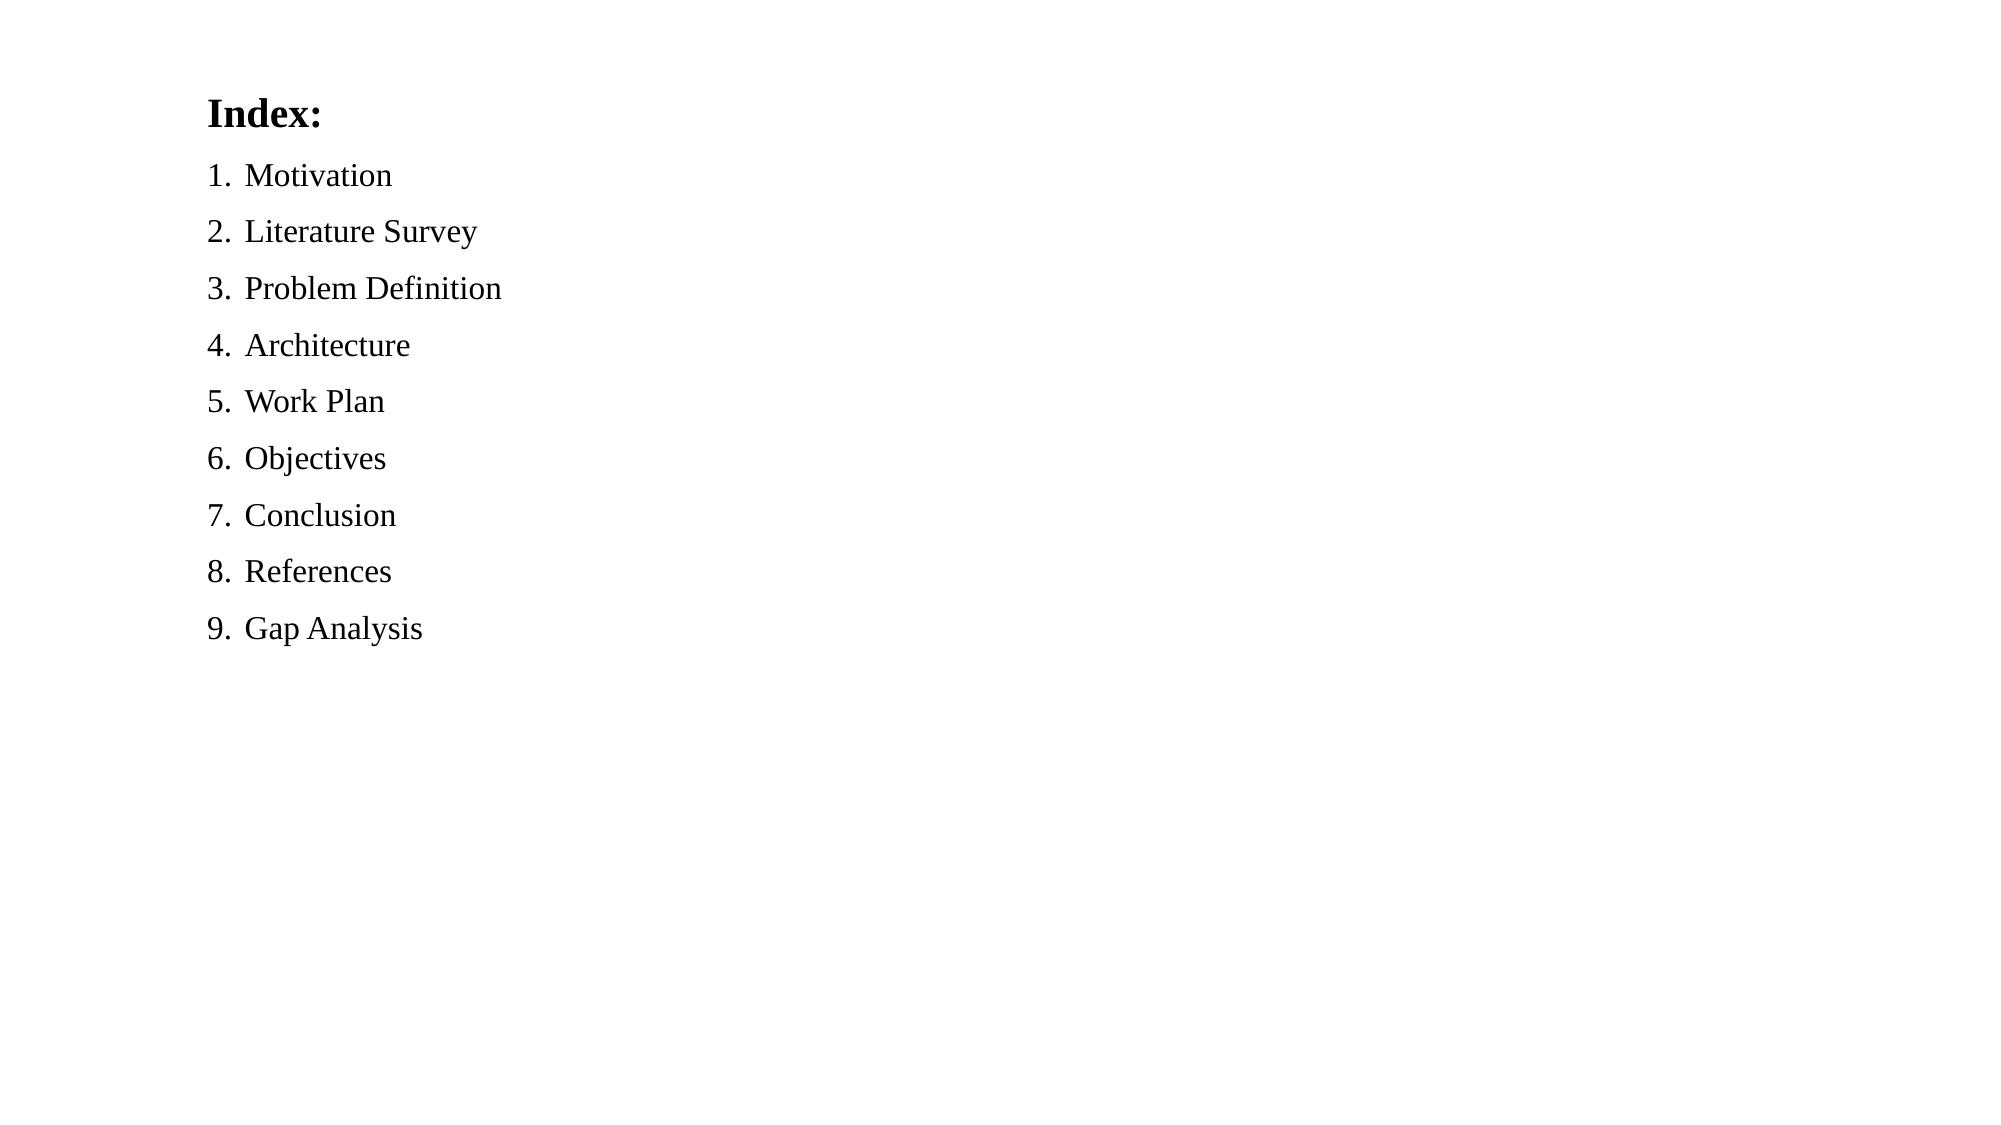

Index:
Motivation
Literature Survey
Problem Definition
Architecture
Work Plan
Objectives
Conclusion
References
Gap Analysis